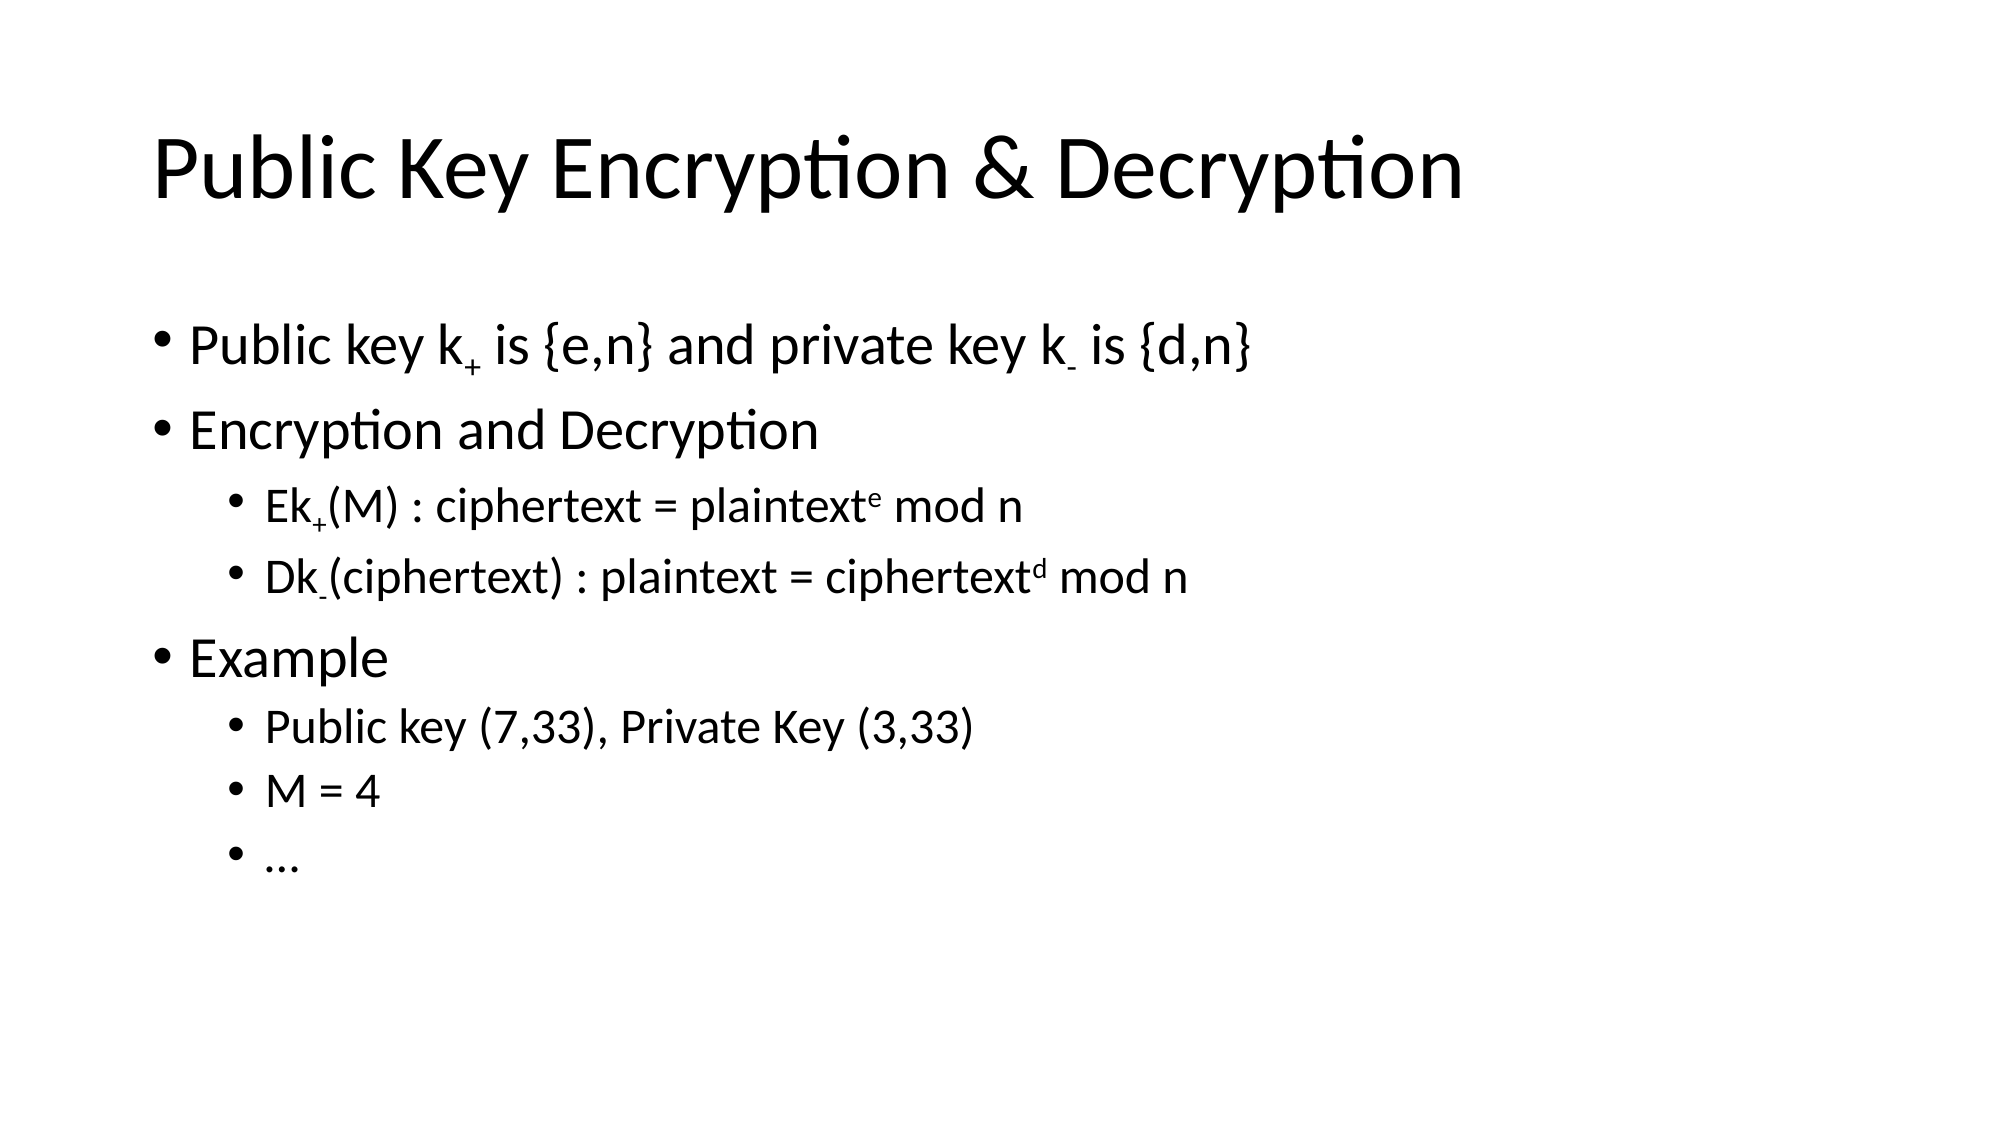

# Public Key Encryption & Decryption
Public key k+ is {e,n} and private key k- is {d,n}
Encryption and Decryption
Ek+(M) : ciphertext = plaintexte mod n
Dk-(ciphertext) : plaintext = ciphertextd mod n
Example
Public key (7,33), Private Key (3,33)
M = 4
…